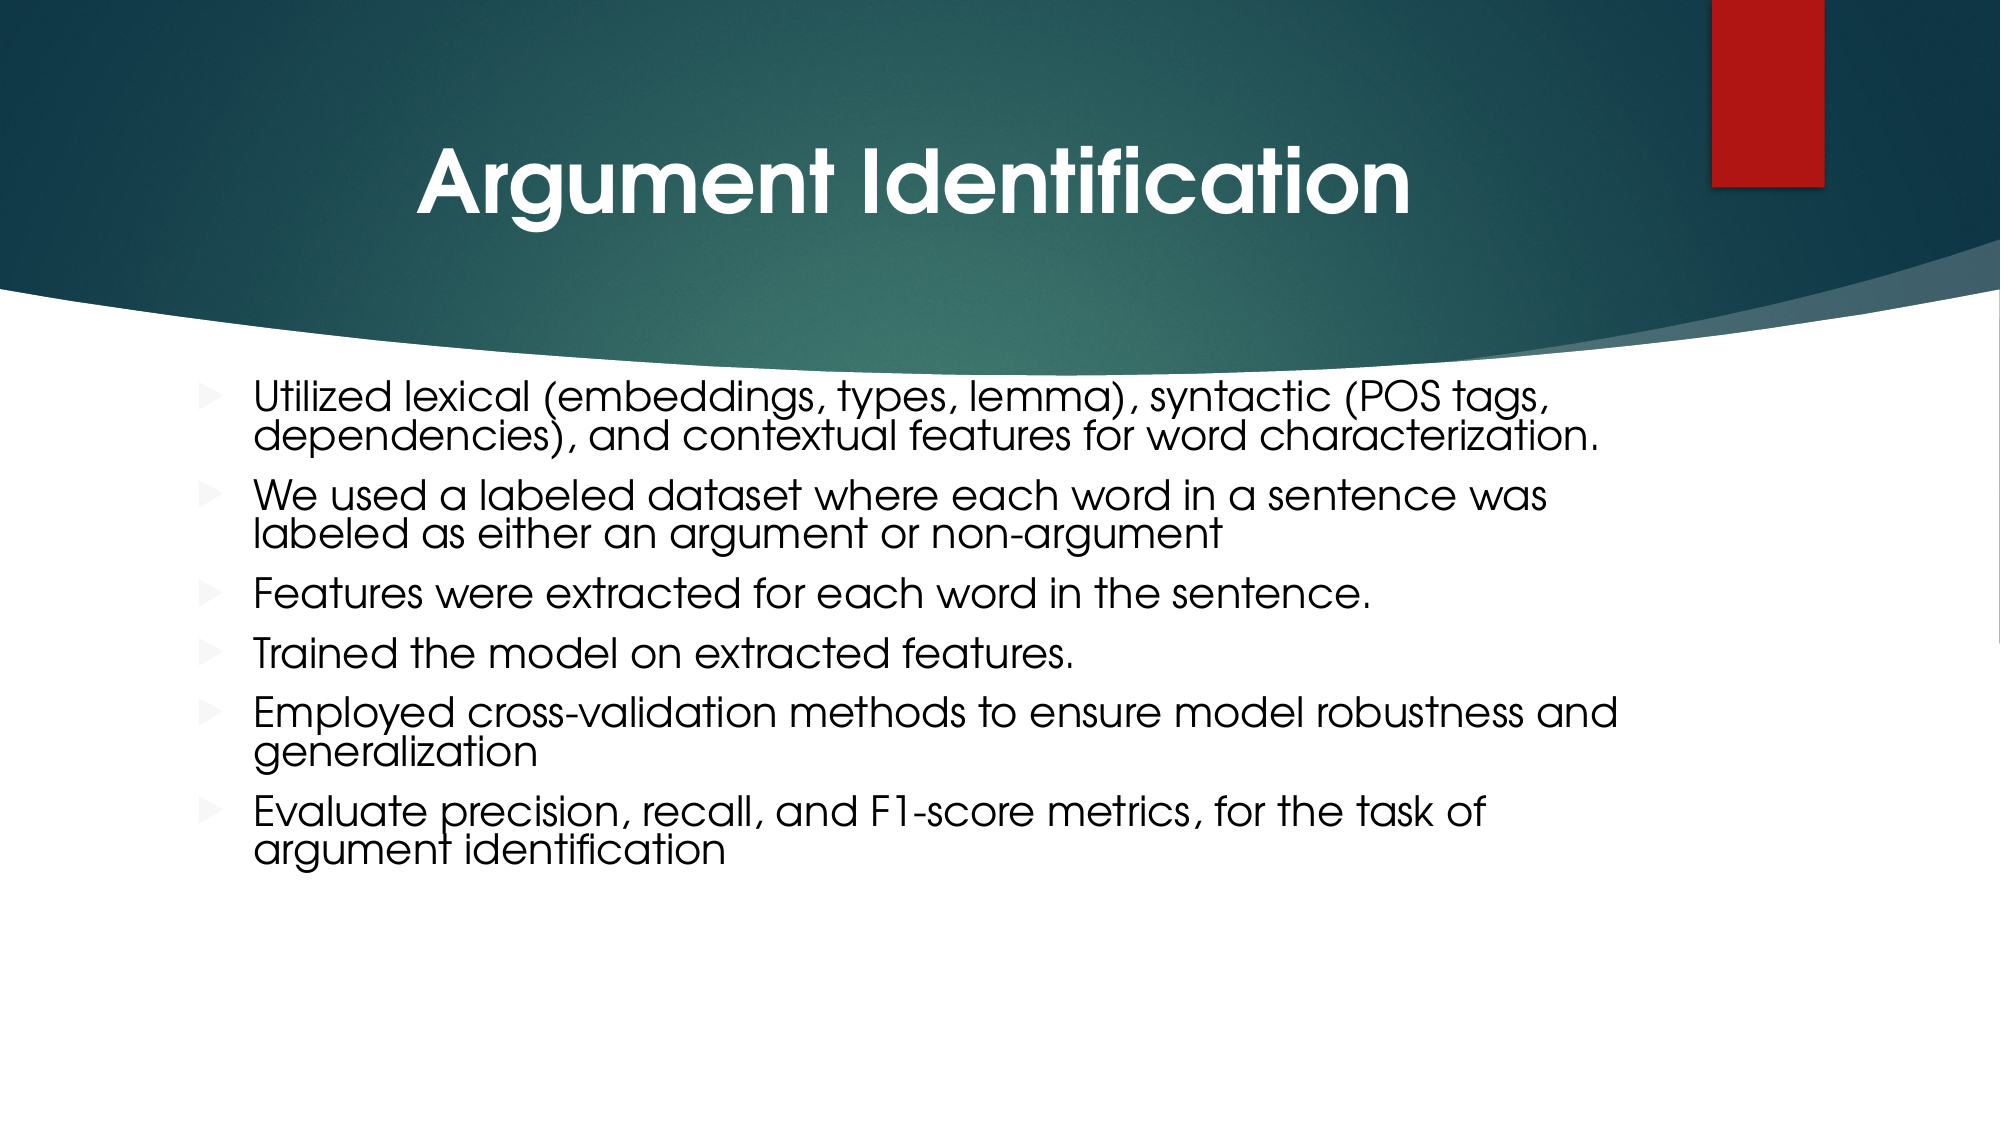

# Argument Identification

Utilized lexical (embeddings, types, lemma), syntactic (POS tags, dependencies), and contextual features for word characterization.
We used a labeled dataset where each word in a sentence was labeled as either an argument or non-argument
Features were extracted for each word in the sentence.
Trained the model on extracted features.
Employed cross-validation methods to ensure model robustness and generalization
Evaluate precision, recall, and F1-score metrics, for the task of argument identification